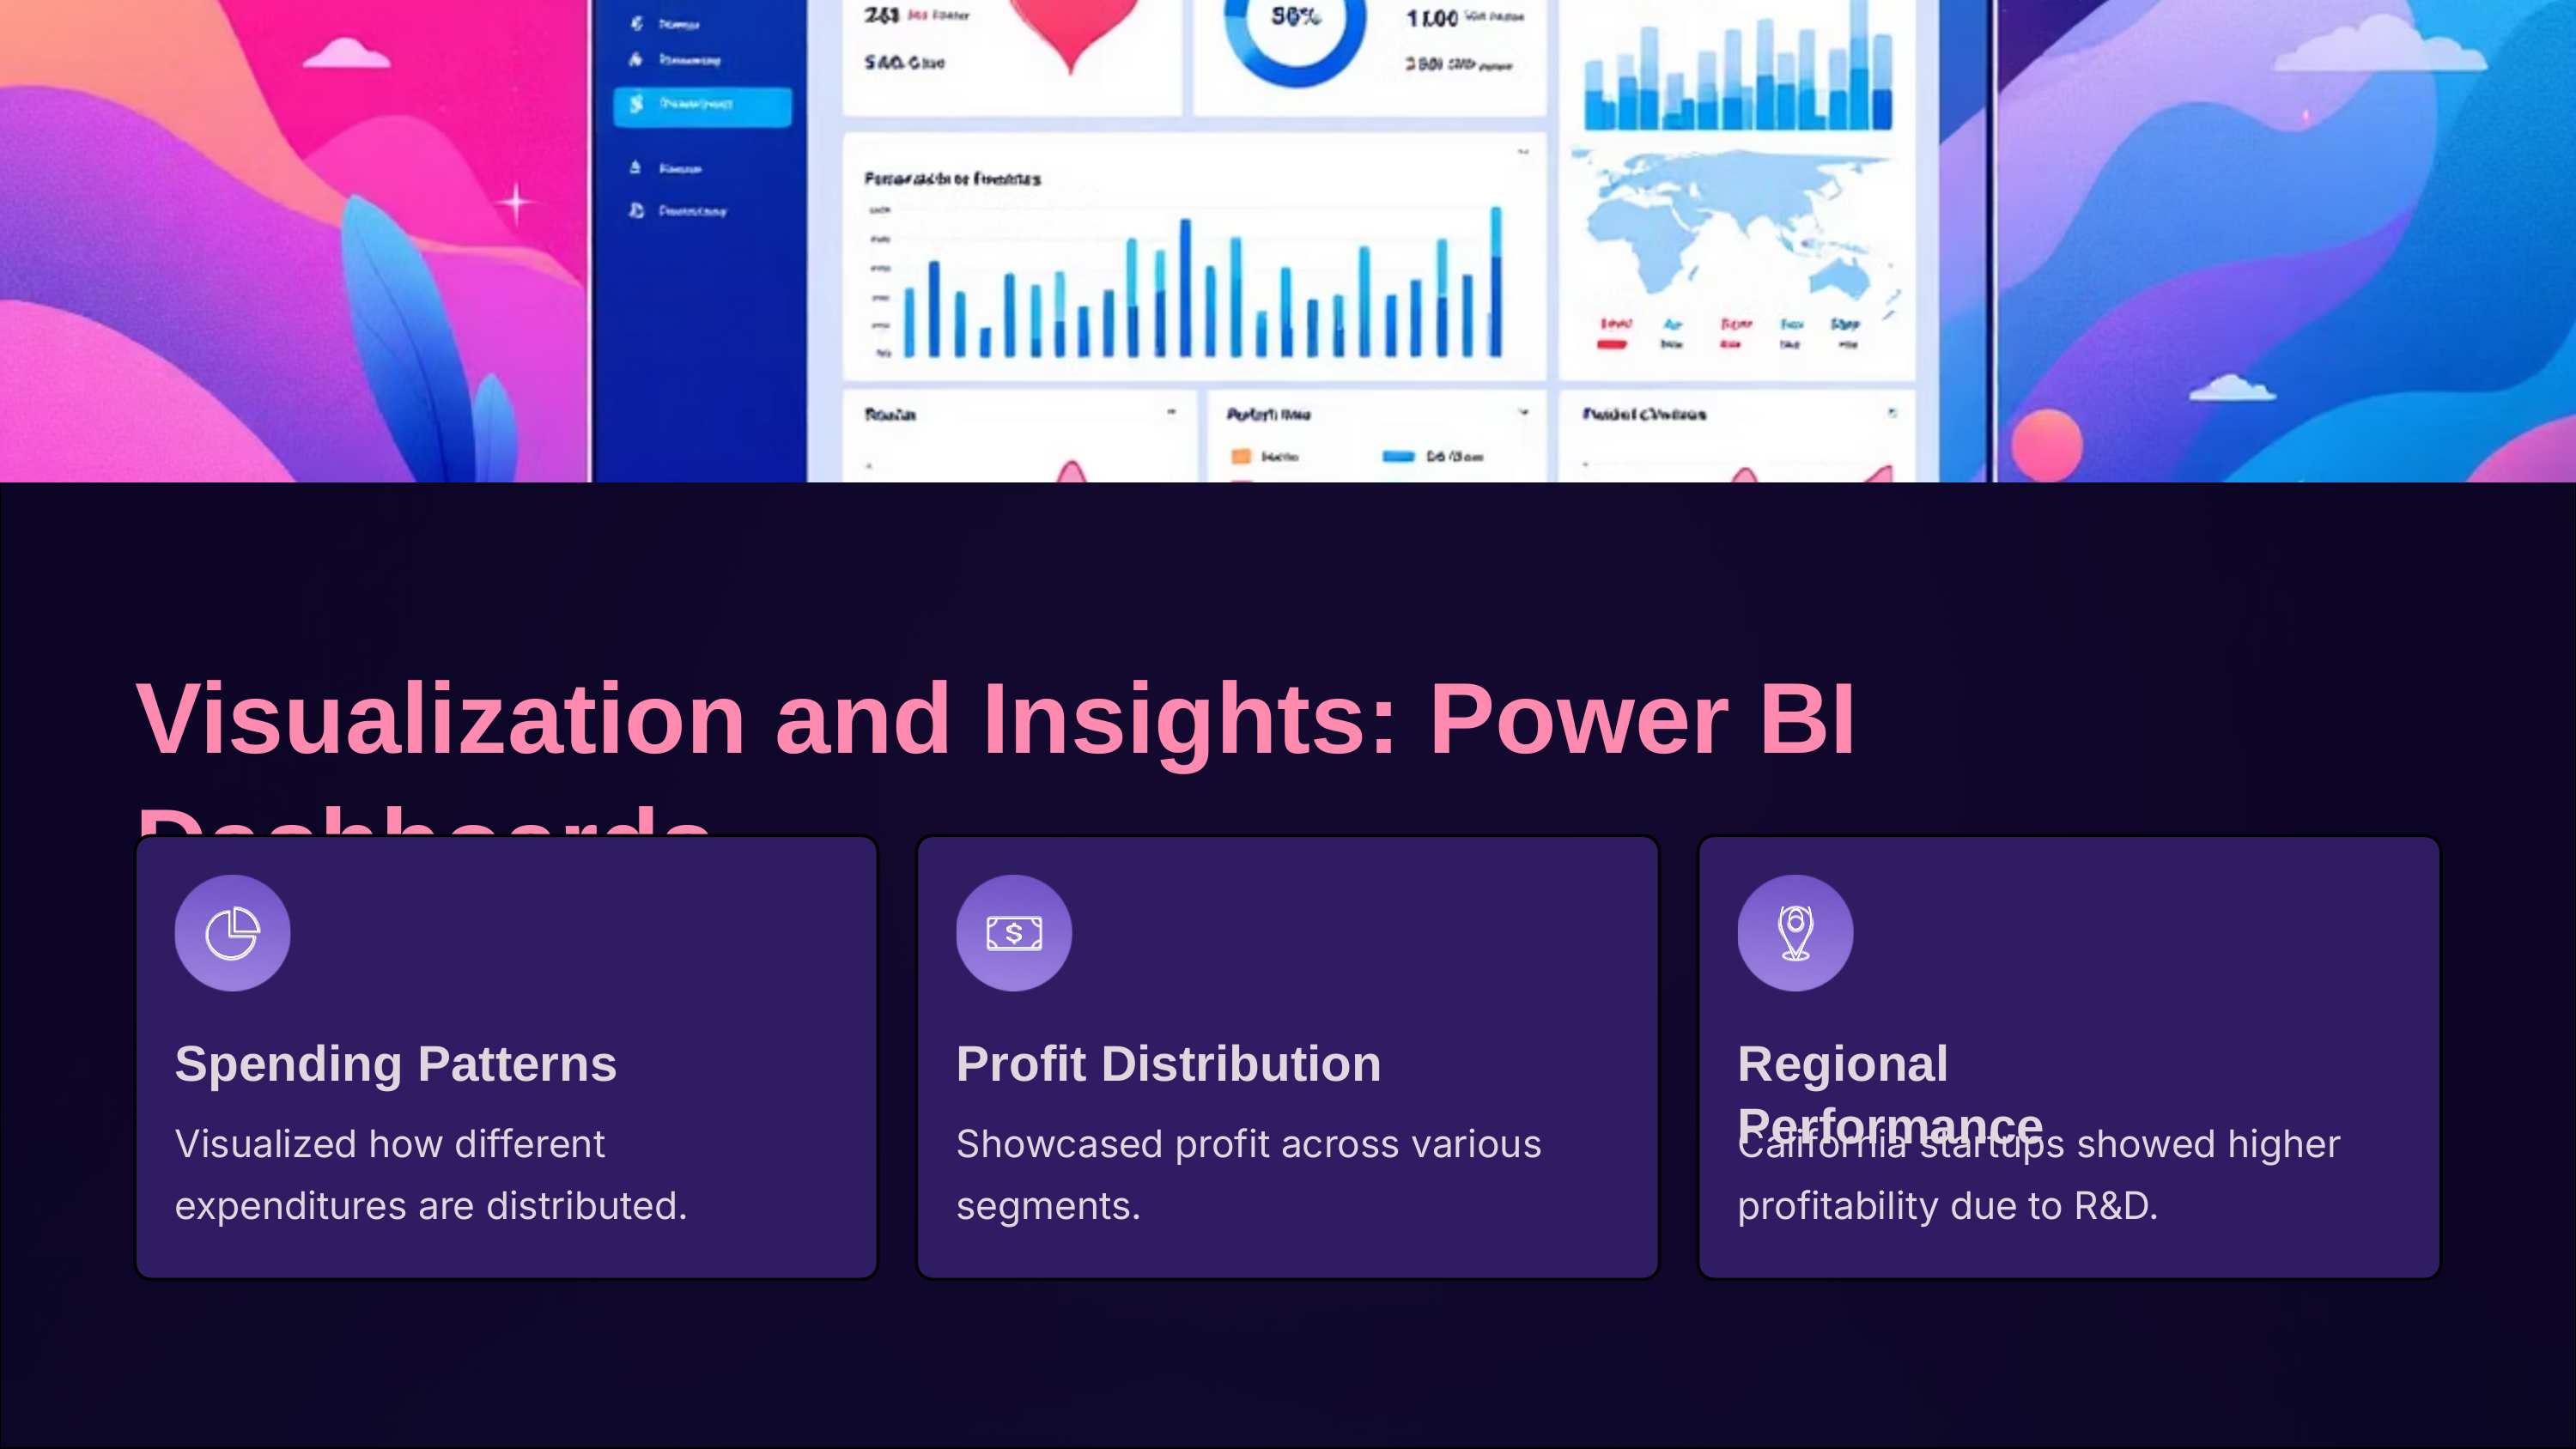

Visualization and Insights: Power BI Dashboards

Spending Patterns
Profit Distribution
Regional Performance
Visualized how different expenditures are distributed.
Showcased profit across various segments.
California startups showed higher profitability due to R&D.